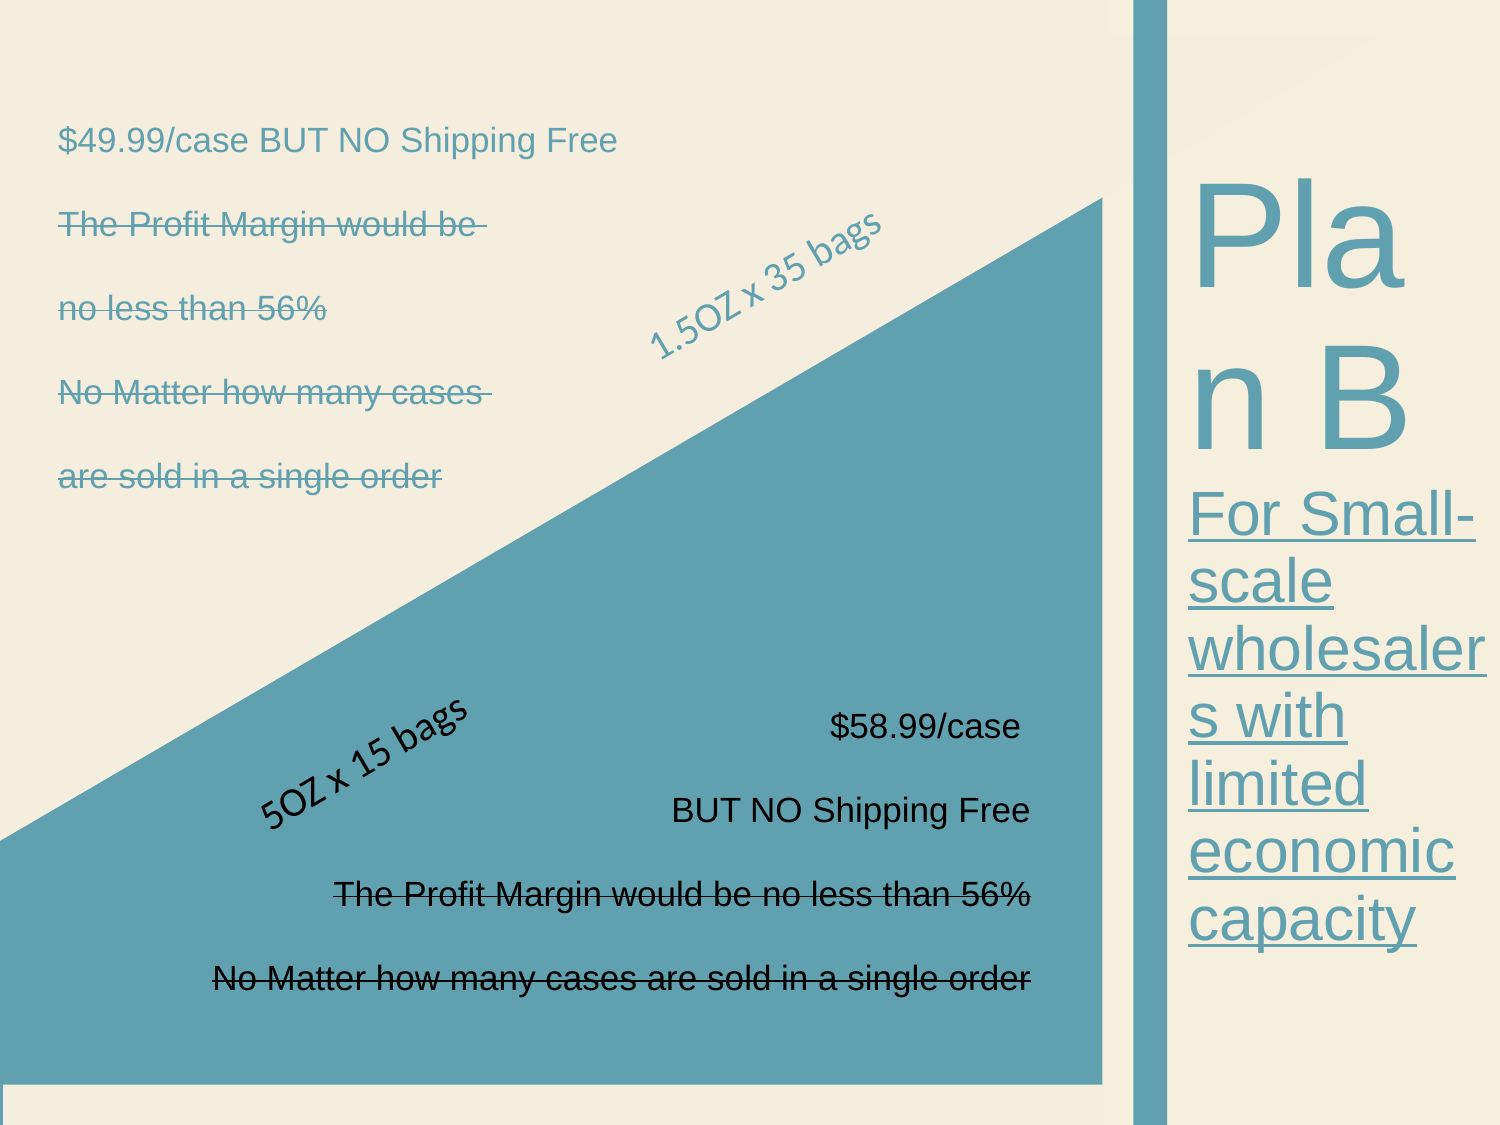

# Plan B
For Small-scale wholesalers with limited economic capacity
$49.99/case BUT NO Shipping Free

The Profit Margin would be

no less than 56%

No Matter how many cases

are sold in a single order
1.5OZ x 35 bags
$58.99/case

BUT NO Shipping Free

The Profit Margin would be no less than 56%

No Matter how many cases are sold in a single order
5OZ x 15 bags